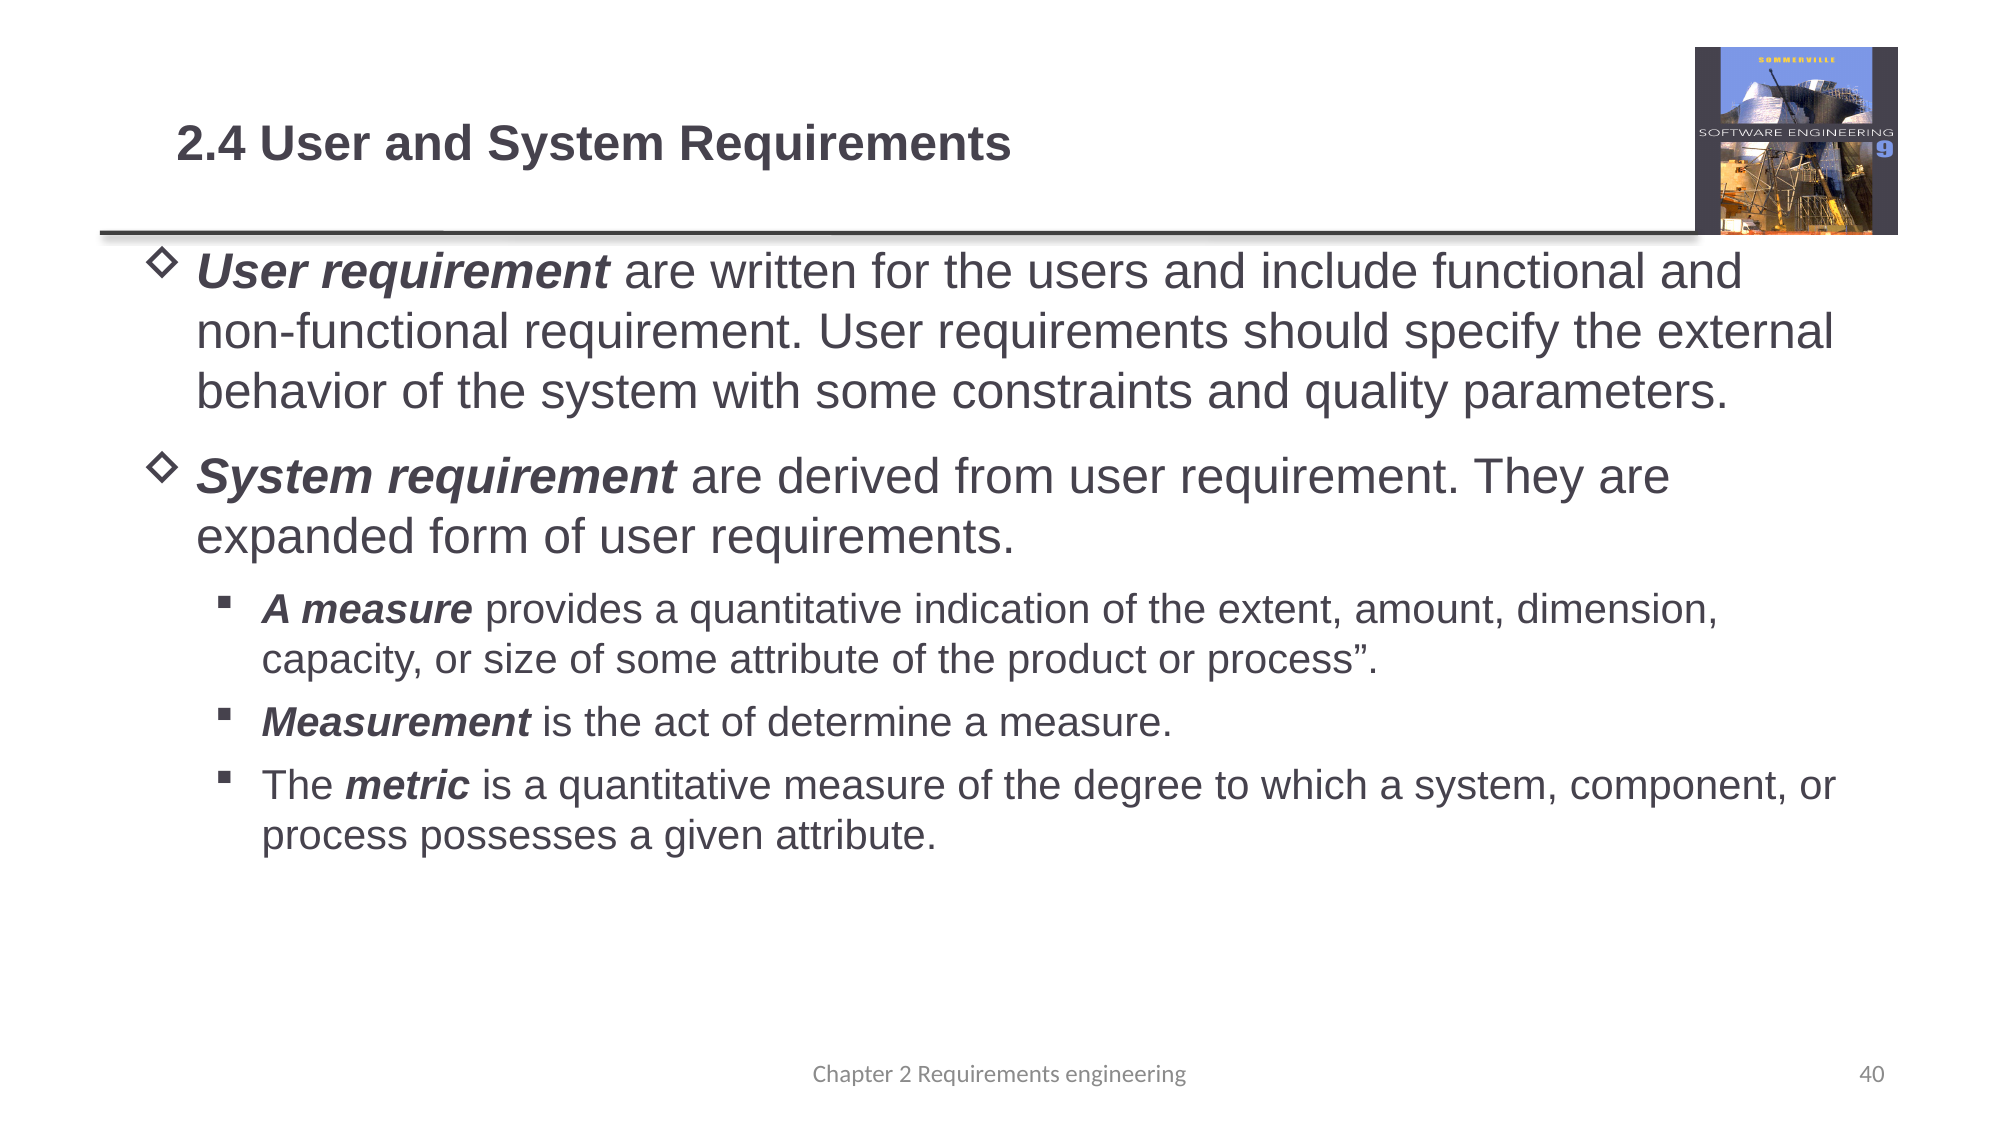

# 2.4 User and System Requirements
User requirement are written for the users and include functional and non-functional requirement. User requirements should specify the external behavior of the system with some constraints and quality parameters.
System requirement are derived from user requirement. They are expanded form of user requirements.
A measure provides a quantitative indication of the extent, amount, dimension, capacity, or size of some attribute of the product or process”.
Measurement is the act of determine a measure.
The metric is a quantitative measure of the degree to which a system, component, or process possesses a given attribute.

Chapter 2 Requirements engineering
40